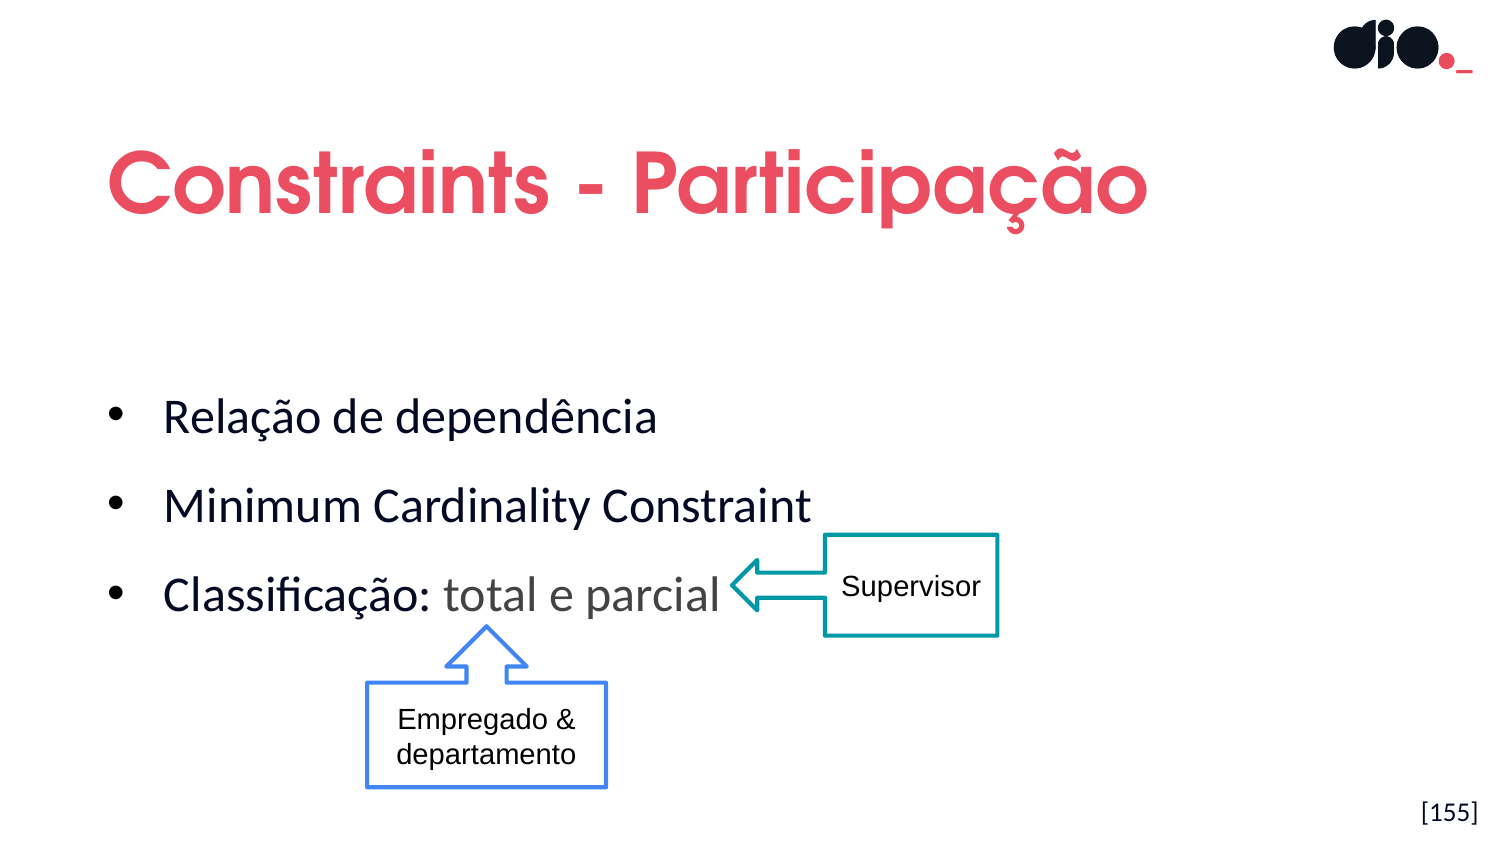

Constraints - Participação
Relação de dependência
Minimum Cardinality Constraint
Classificação: total e parcial
Supervisor
Empregado & departamento
[155]